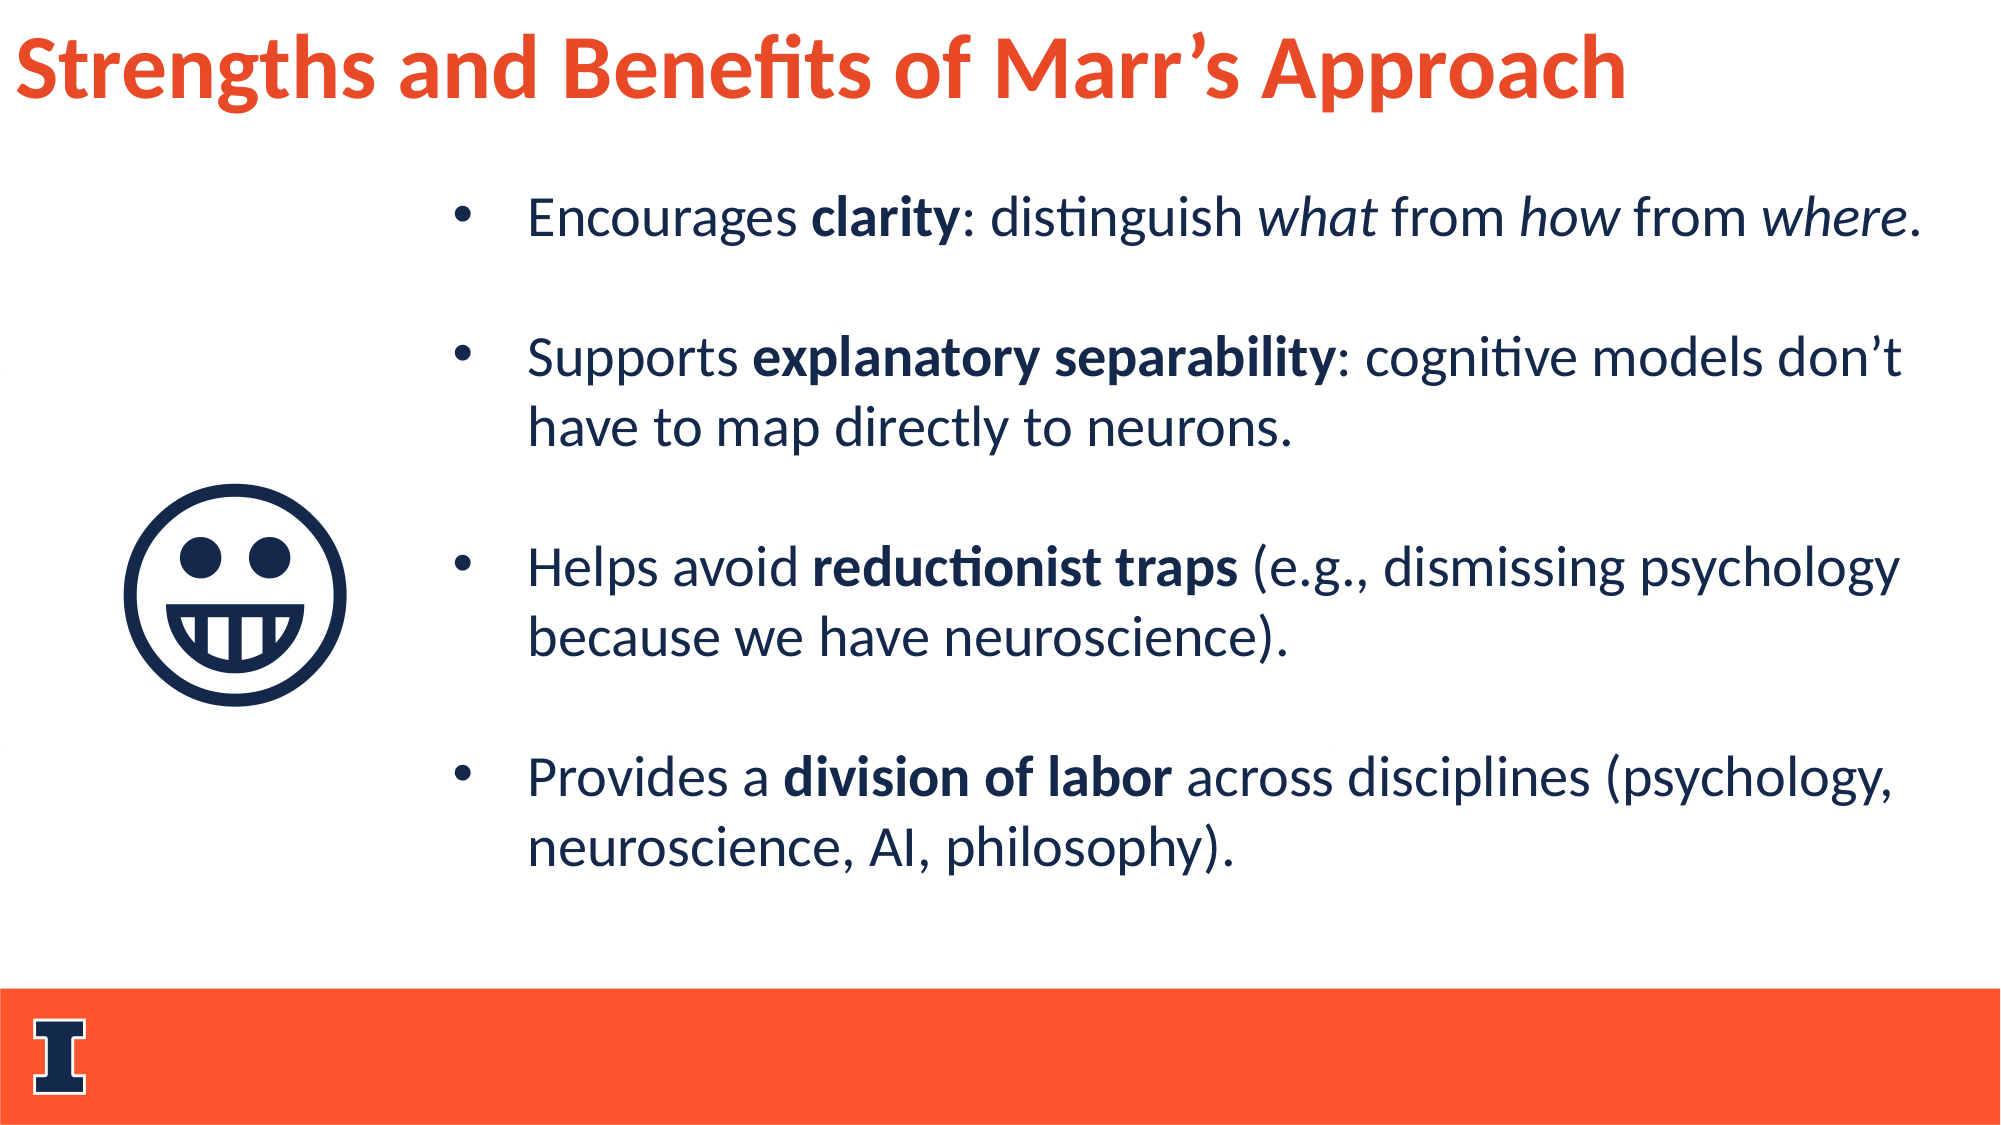

Strengths and Benefits of Marr’s Approach
Encourages clarity: distinguish what from how from where.

Supports explanatory separability: cognitive models don’t have to map directly to neurons.

Helps avoid reductionist traps (e.g., dismissing psychology because we have neuroscience).

Provides a division of labor across disciplines (psychology, neuroscience, AI, philosophy).
😀